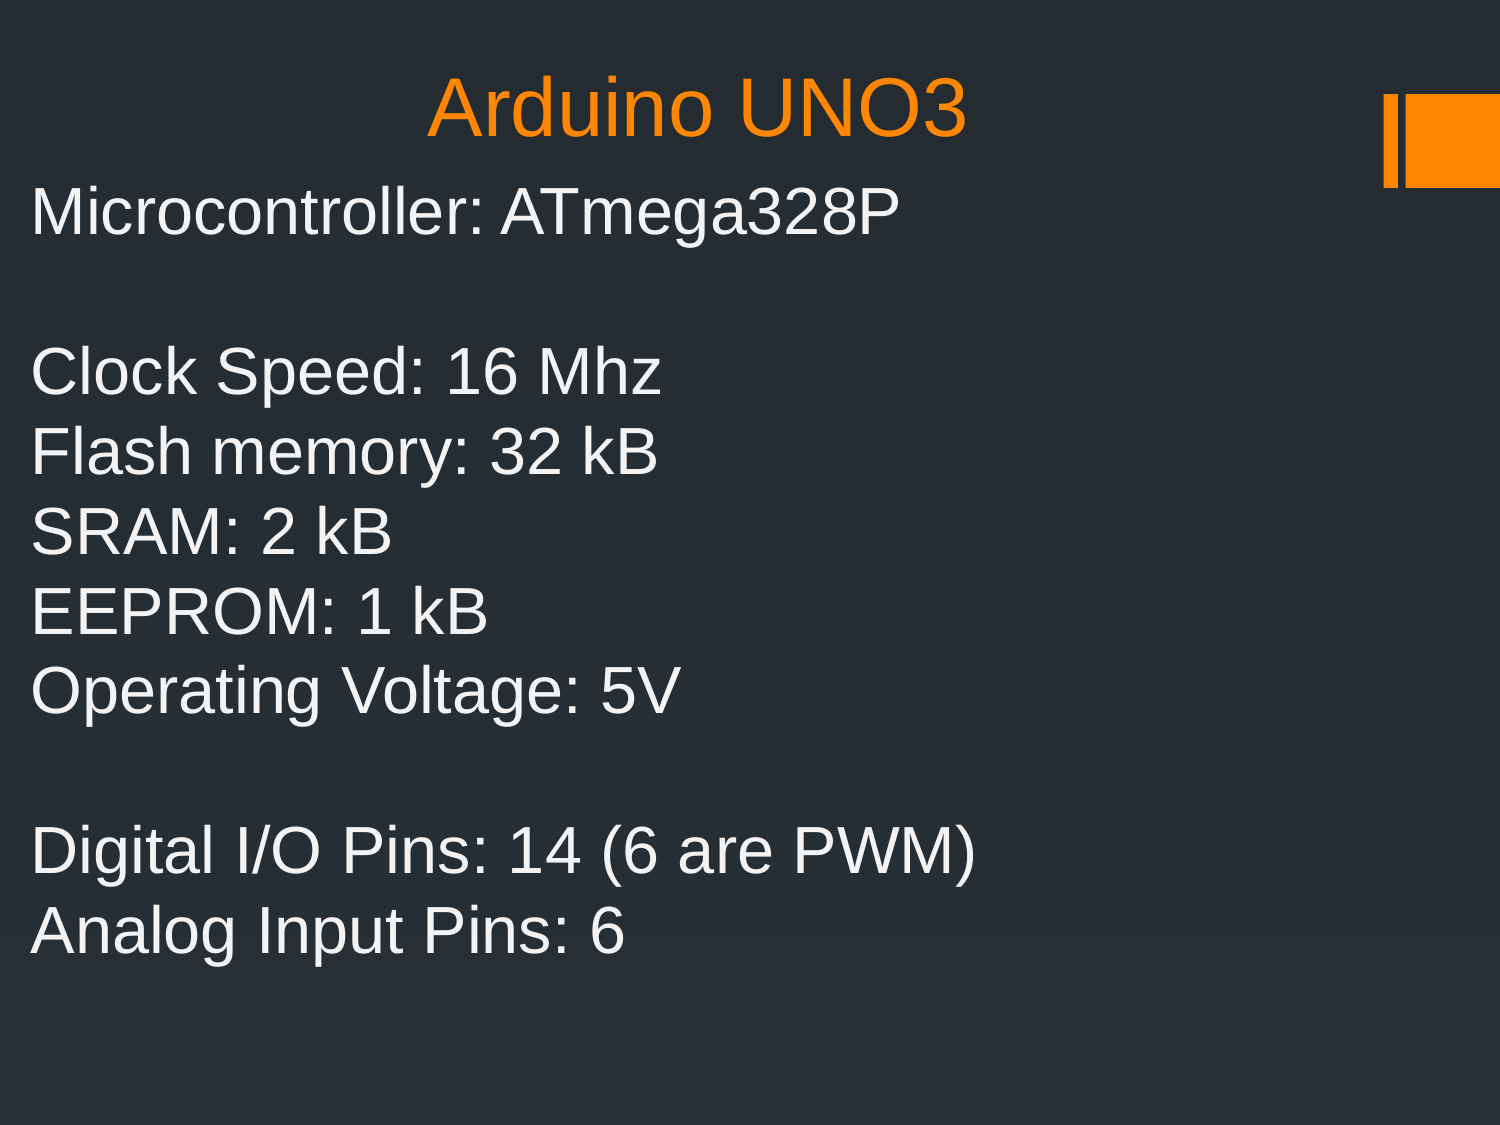

# Arduino UNO3
Microcontroller: ATmega328P
Clock Speed: 16 Mhz
Flash memory: 32 kB
SRAM: 2 kB
EEPROM: 1 kB
Operating Voltage: 5V
Digital I/O Pins: 14 (6 are PWM)
Analog Input Pins: 6